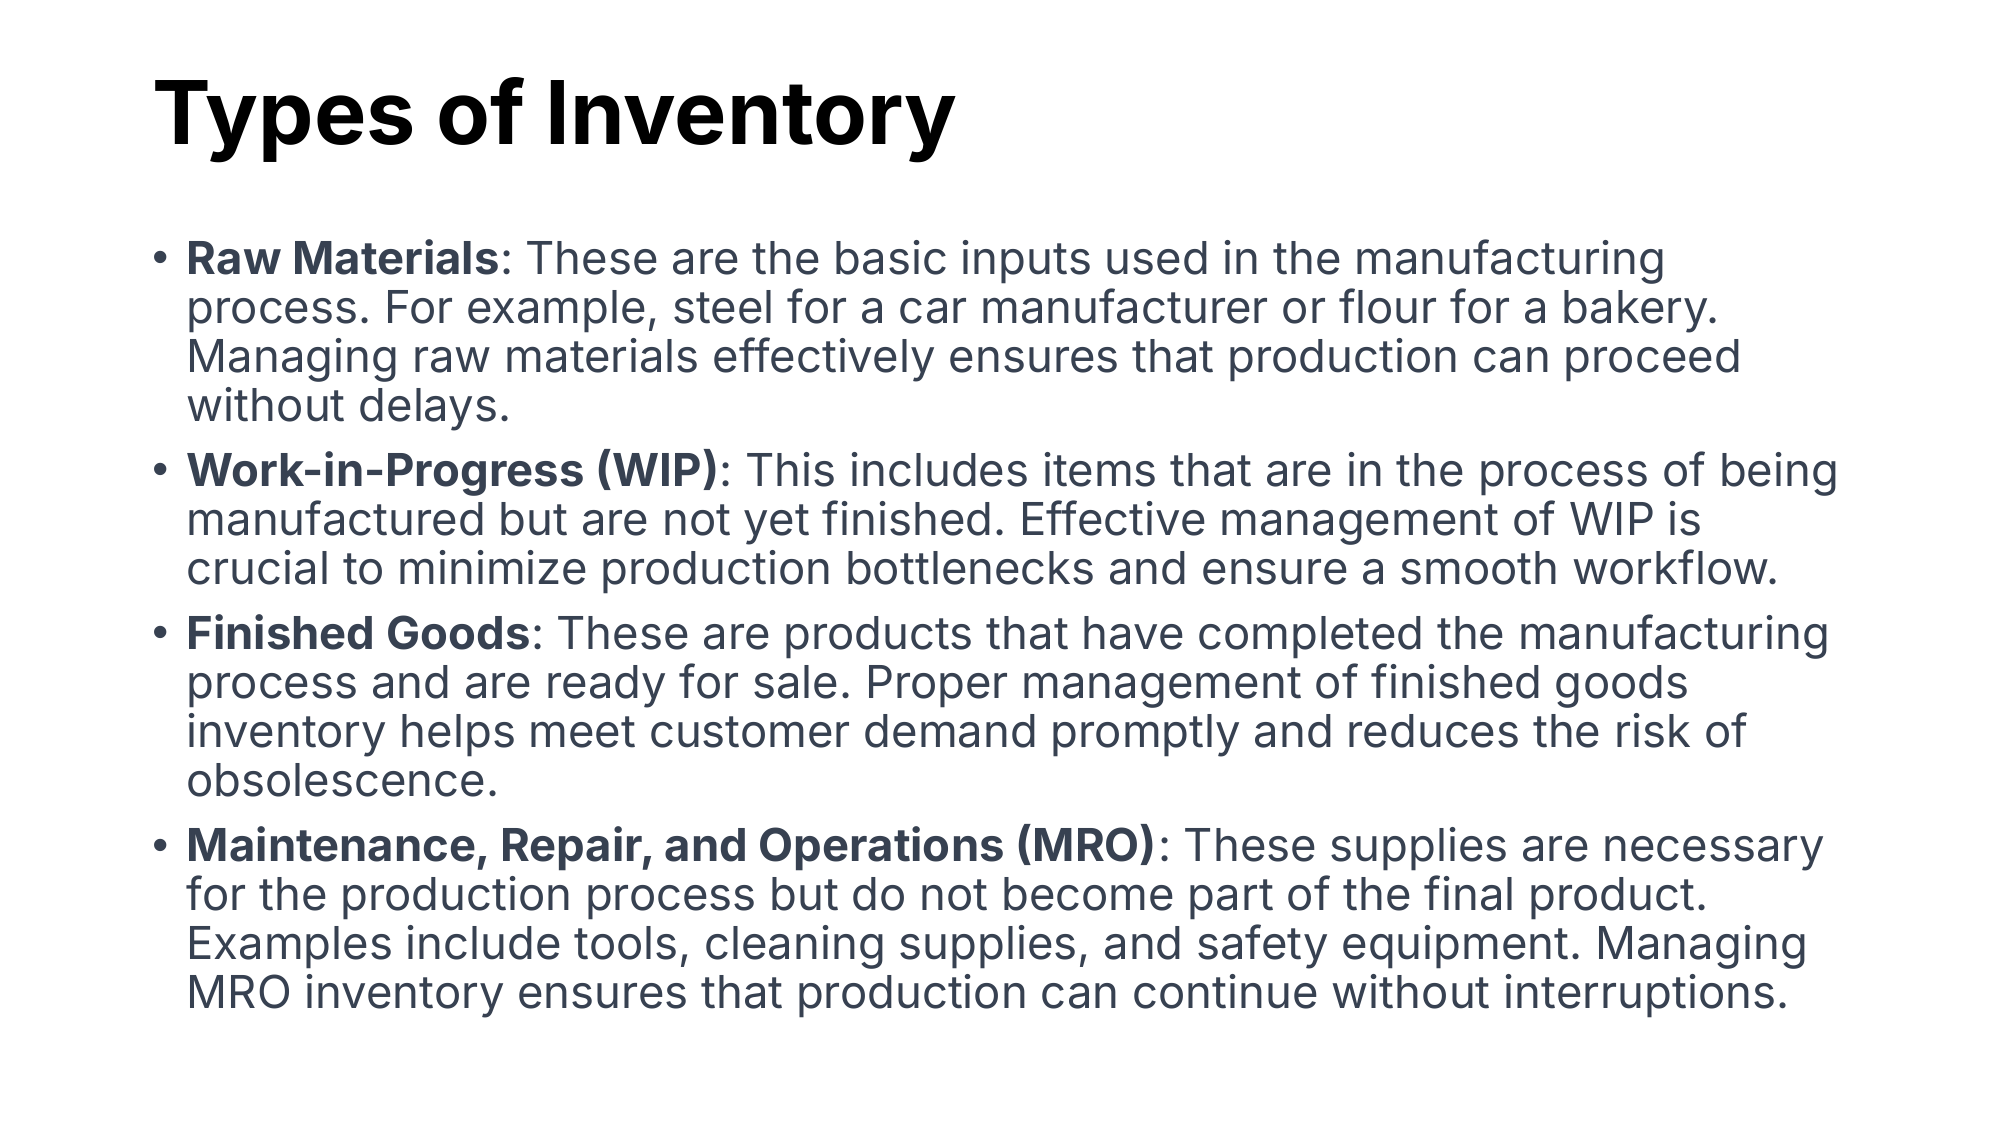

# Types of Inventory
Raw Materials: These are the basic inputs used in the manufacturing process. For example, steel for a car manufacturer or flour for a bakery. Managing raw materials effectively ensures that production can proceed without delays.
Work-in-Progress (WIP): This includes items that are in the process of being manufactured but are not yet finished. Effective management of WIP is crucial to minimize production bottlenecks and ensure a smooth workflow.
Finished Goods: These are products that have completed the manufacturing process and are ready for sale. Proper management of finished goods inventory helps meet customer demand promptly and reduces the risk of obsolescence.
Maintenance, Repair, and Operations (MRO): These supplies are necessary for the production process but do not become part of the final product. Examples include tools, cleaning supplies, and safety equipment. Managing MRO inventory ensures that production can continue without interruptions.